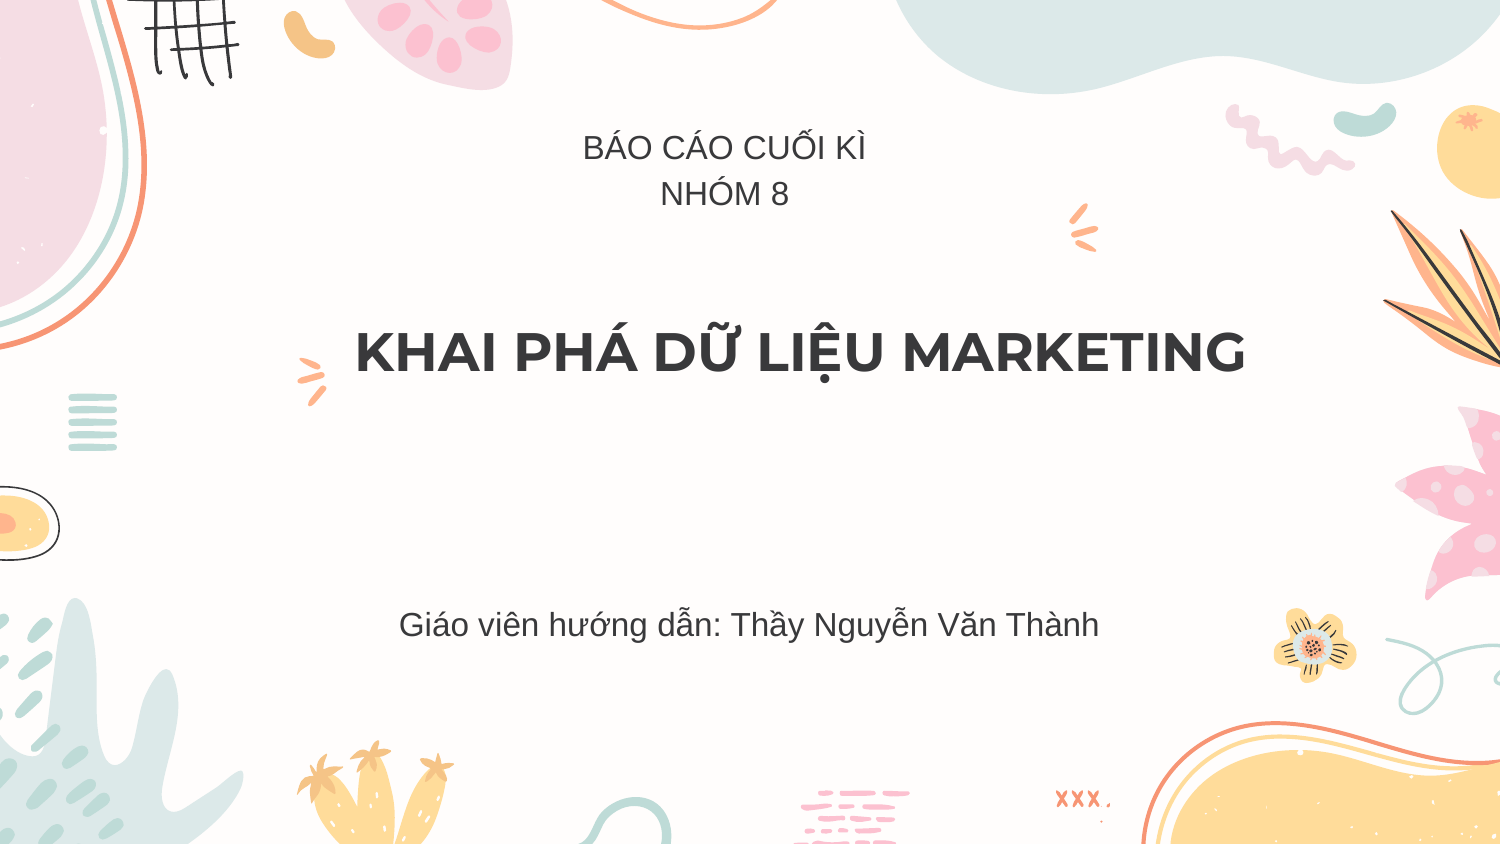

BÁO CÁO CUỐI KÌ
NHÓM 8
# KHAI PHÁ DỮ LIỆU MARKETING
Giáo viên hướng dẫn: Thầy Nguyễn Văn Thành